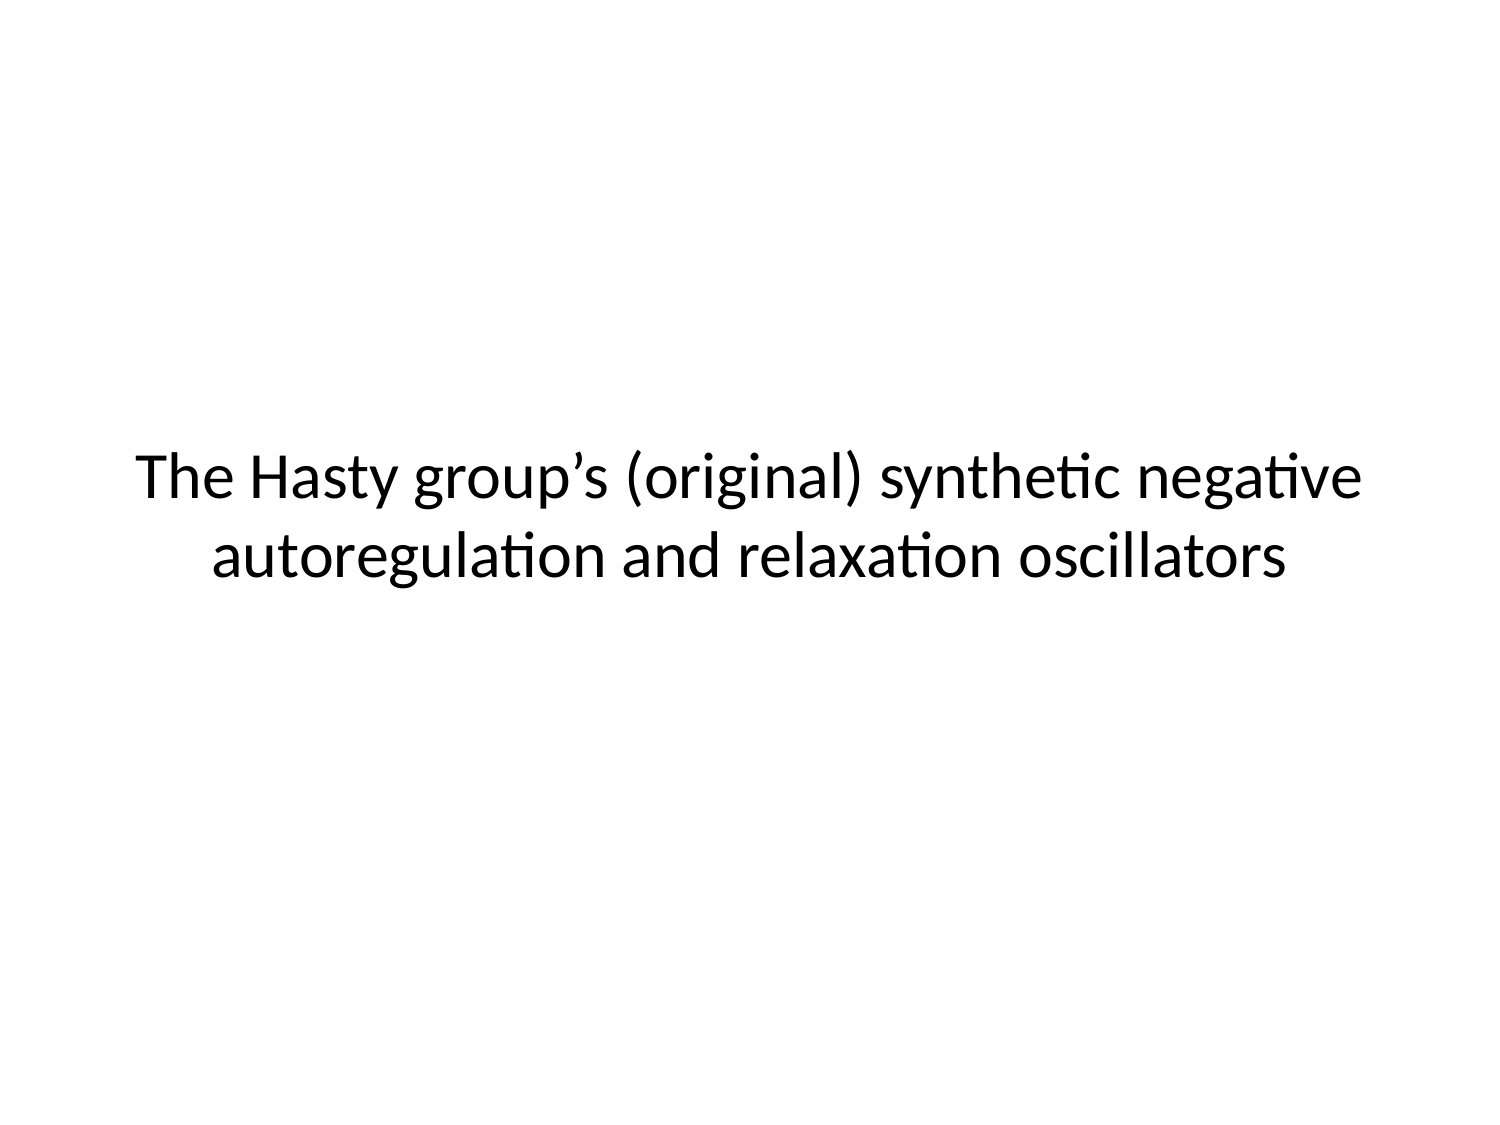

# The Hasty group’s (original) synthetic negative autoregulation and relaxation oscillators